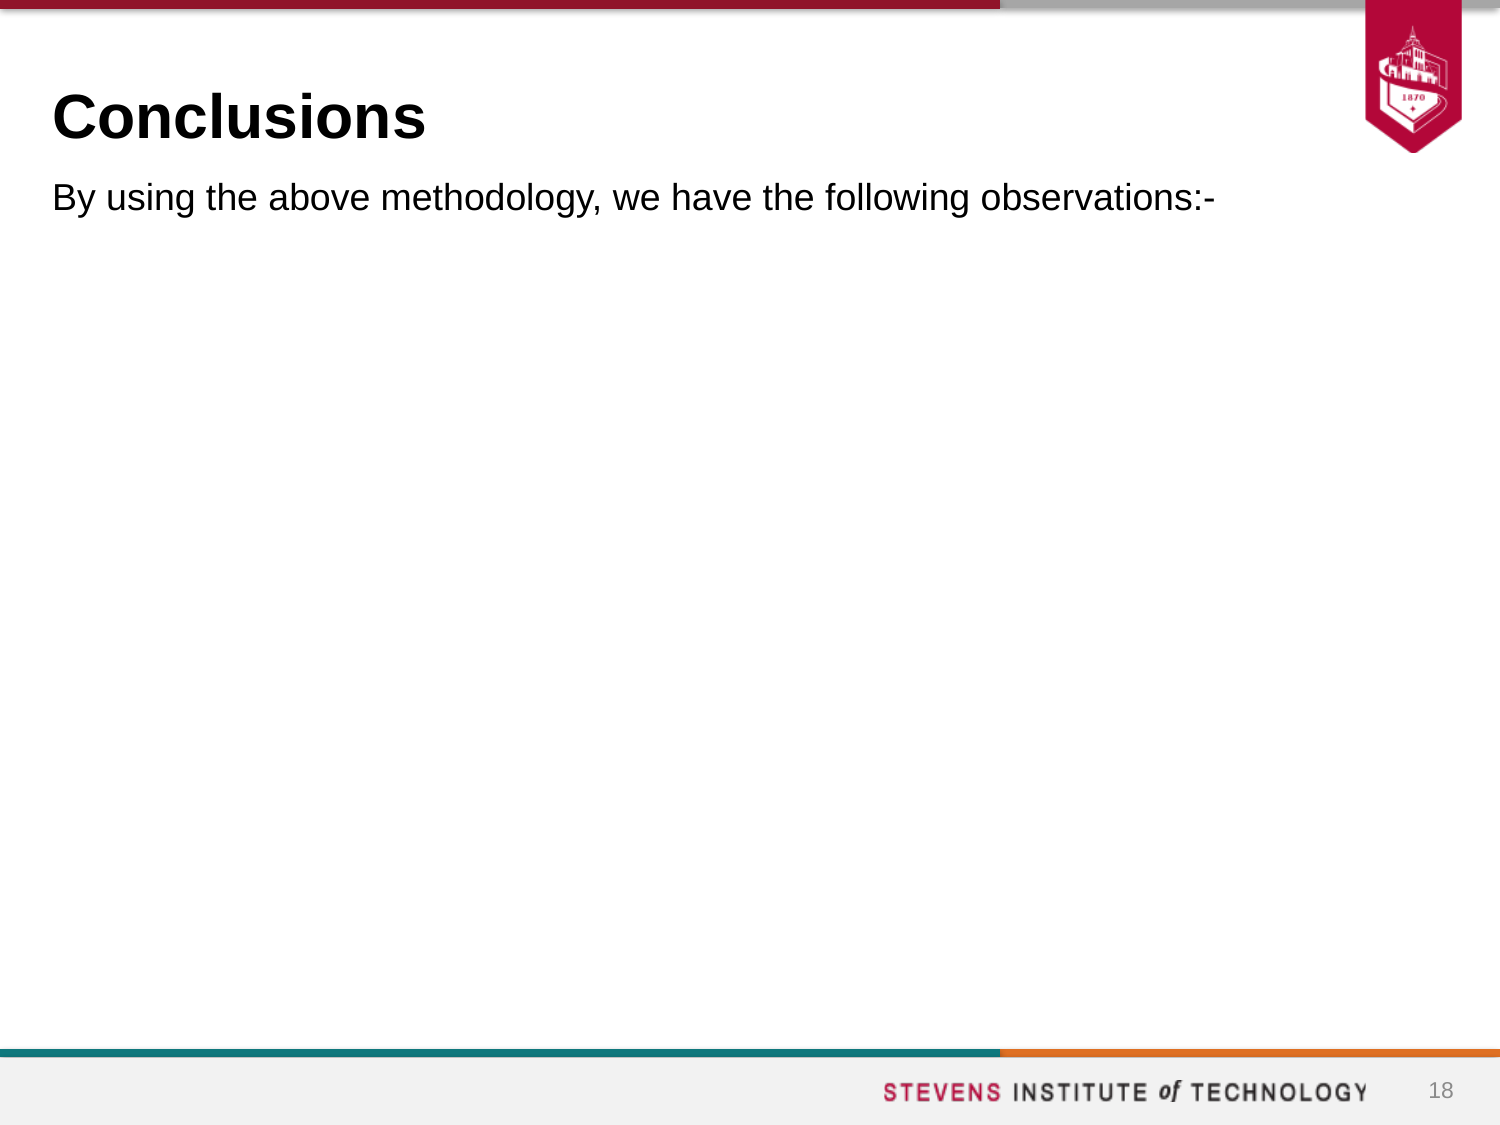

# Conclusions
By using the above methodology, we have the following observations:-

18